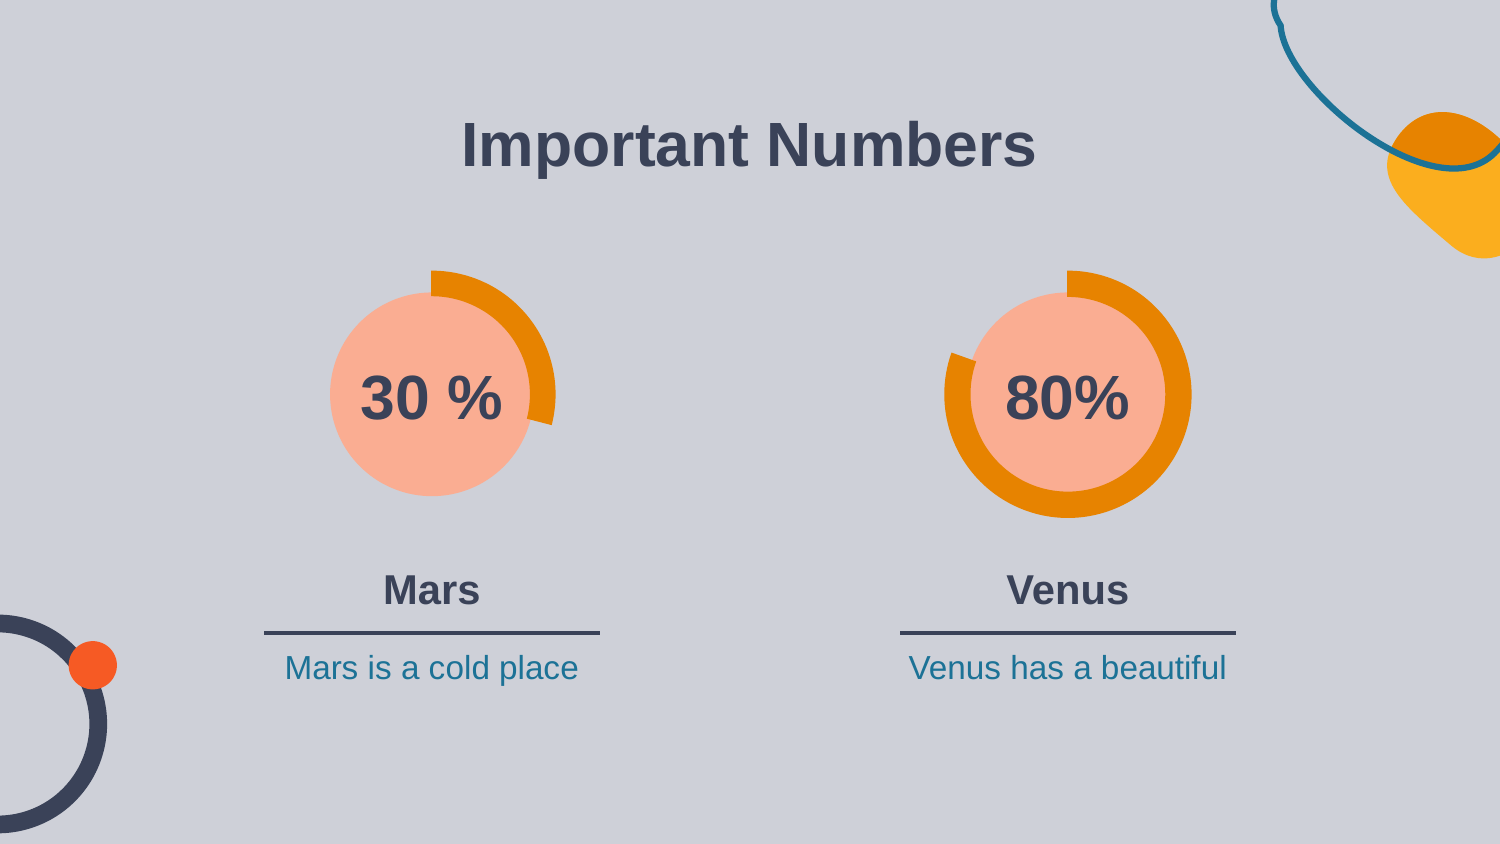

# Important Numbers

80%
30 %
Mars
Venus
Mars is a cold place
Venus has a beautiful